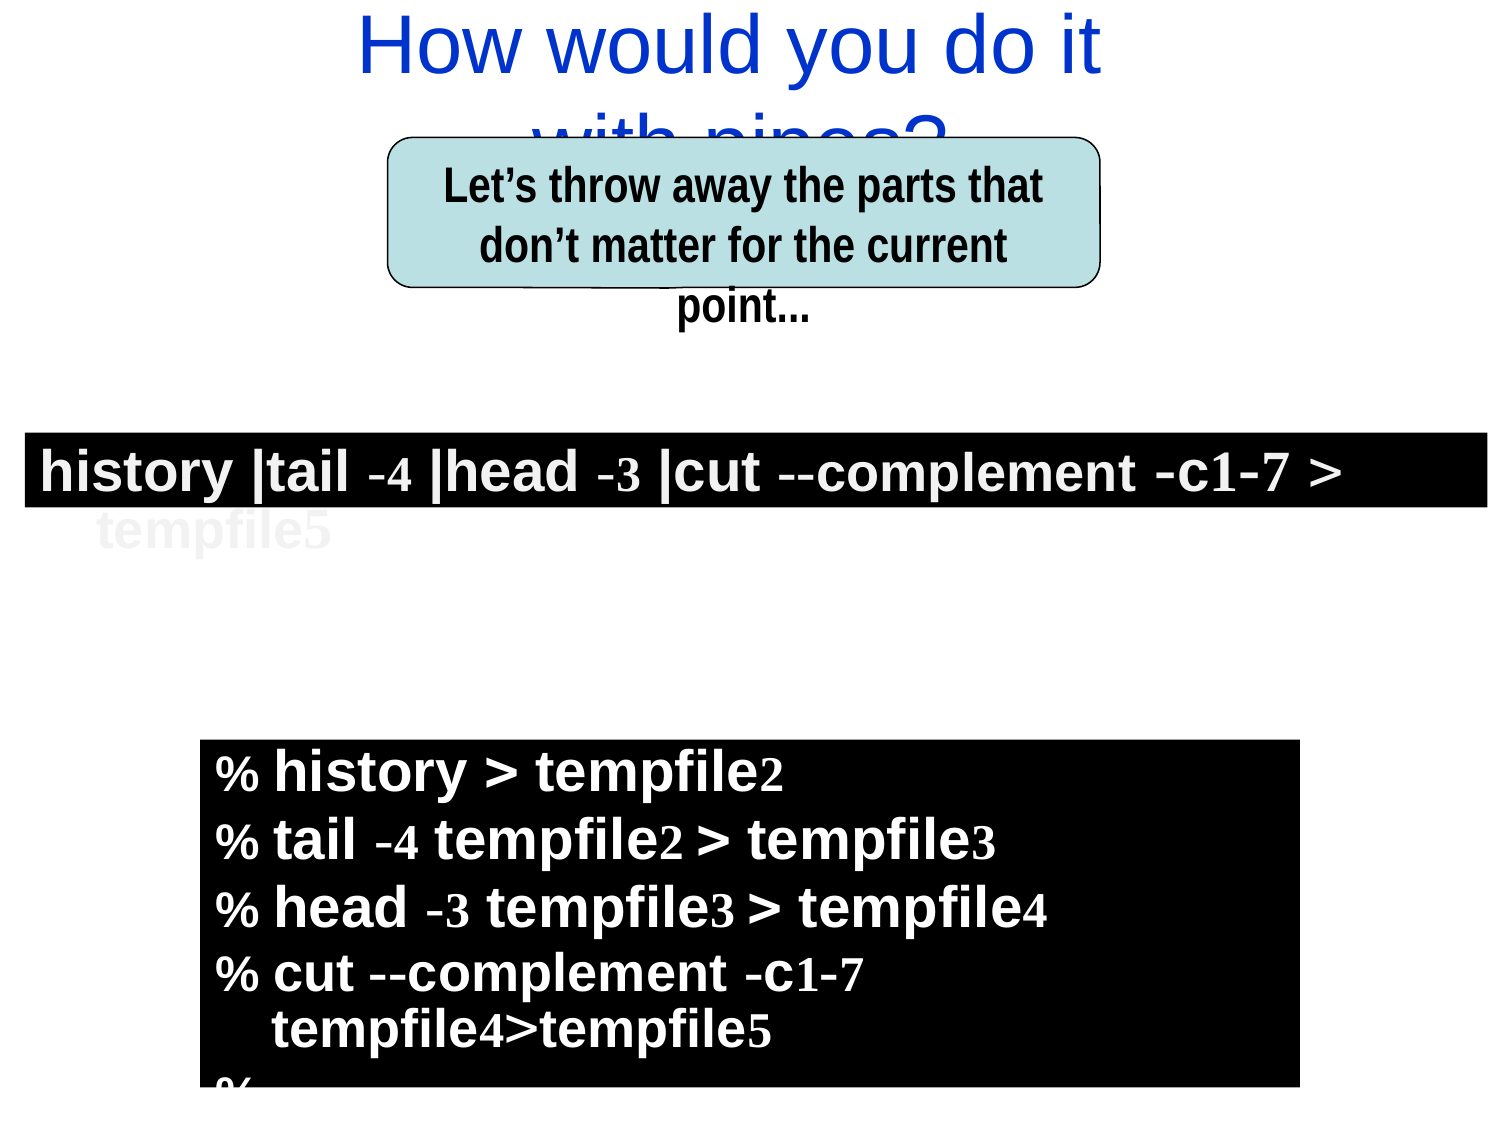

How would you do it
with pipes?
Remember this slide?
Let’s throw away the parts that don’t matter for the current point...
history |tail -4 |head -3 |cut --complement -c1-7 > tempfile5
% history > tempfile2
% tail -4 tempfile2 > tempfile3
% head -3 tempfile3 > tempfile4
% cut --complement -c1-7 tempfile4>tempfile5
%